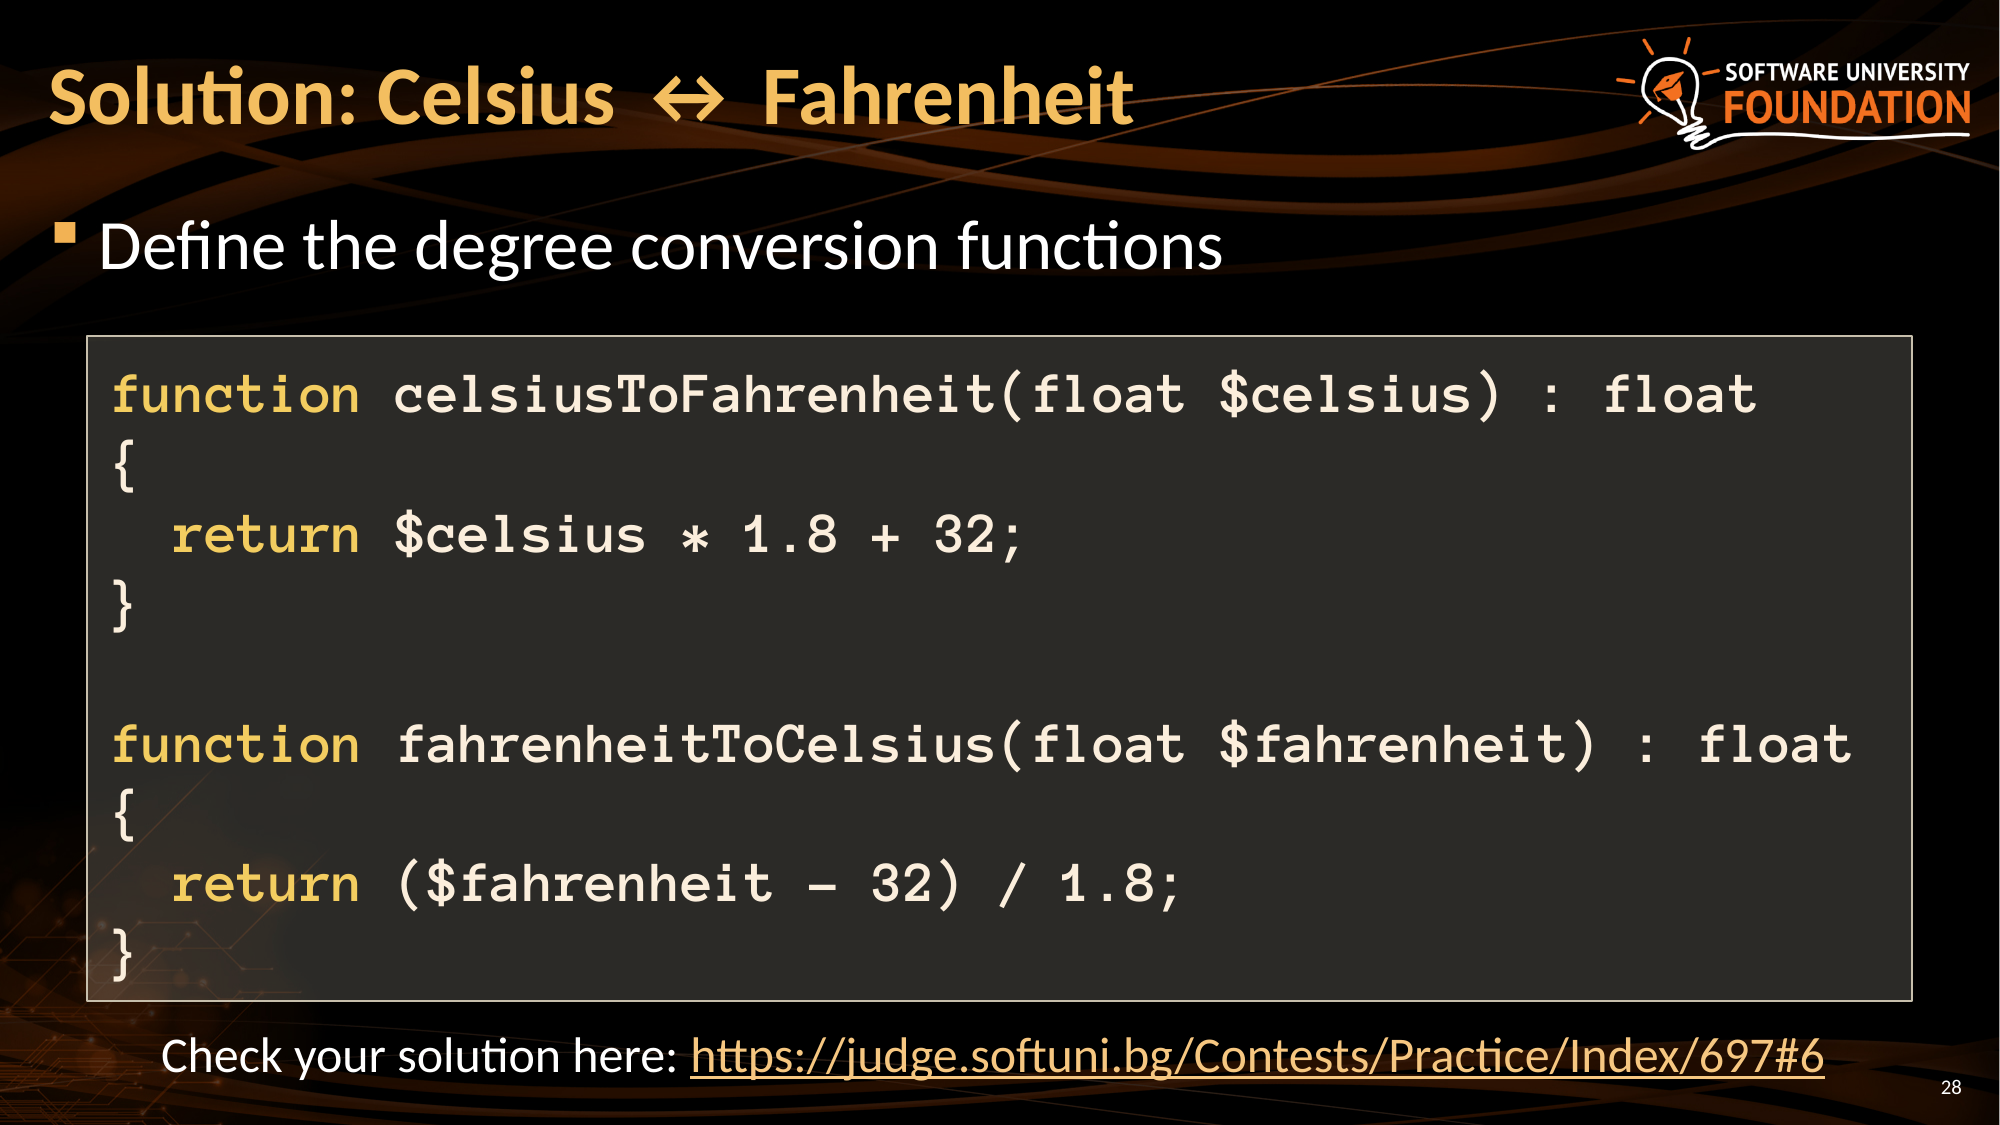

# Solution: Celsius ↔ Fahrenheit
Define the degree conversion functions
function celsiusToFahrenheit(float $celsius) : float
{
  return $celsius * 1.8 + 32;
}

function fahrenheitToCelsius(float $fahrenheit) : float
{
  return ($fahrenheit - 32) / 1.8;
}
Check your solution here: https://judge.softuni.bg/Contests/Practice/Index/697#6
28